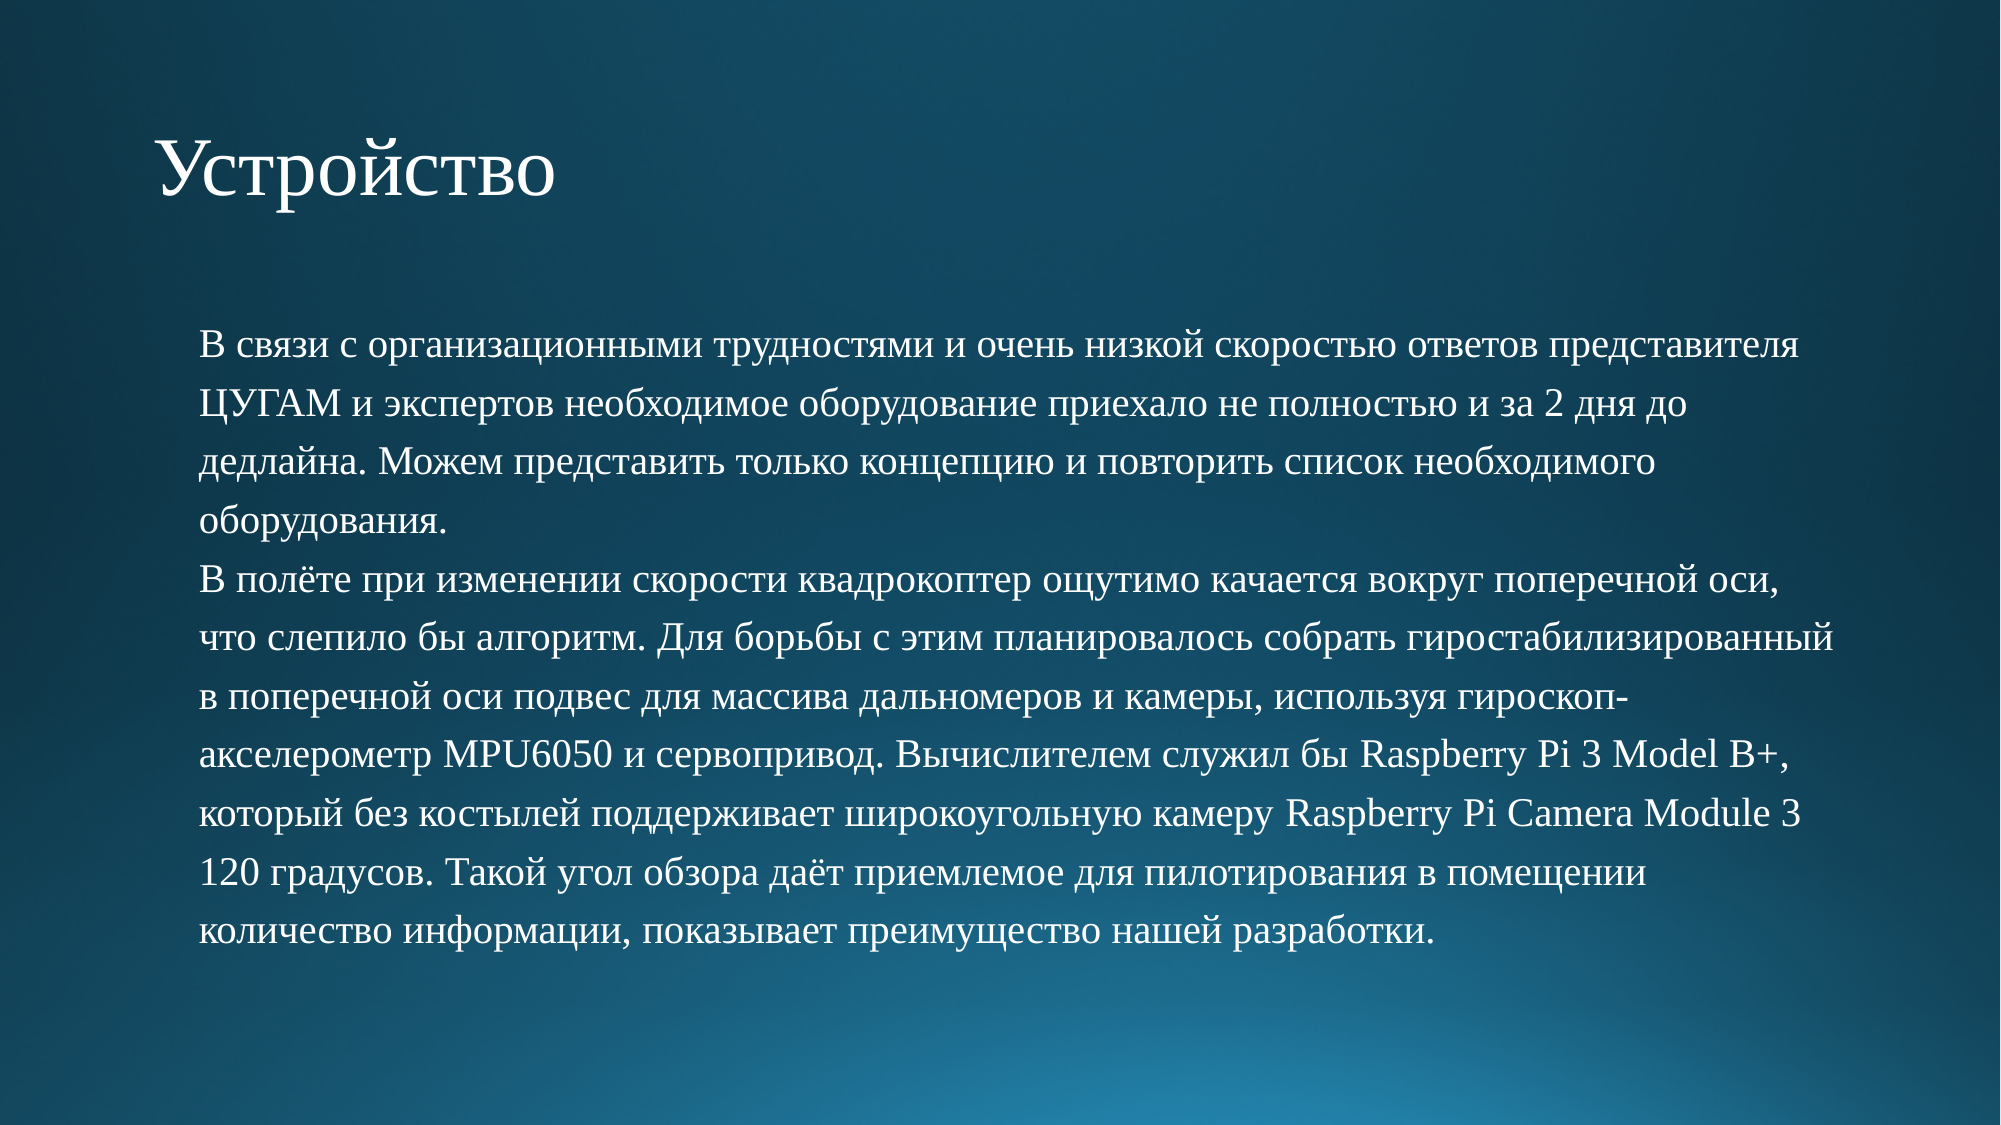

# Устройство
В связи с организационными трудностями и очень низкой скоростью ответов представителя ЦУГАМ и экспертов необходимое оборудование приехало не полностью и за 2 дня до дедлайна. Можем представить только концепцию и повторить список необходимого оборудования.
В полёте при изменении скорости квадрокоптер ощутимо качается вокруг поперечной оси, что слепило бы алгоритм. Для борьбы с этим планировалось собрать гиростабилизированный в поперечной оси подвес для массива дальномеров и камеры, используя гироскоп-акселерометр MPU6050 и сервопривод. Вычислителем служил бы Raspberry Pi 3 Model B+, который без костылей поддерживает широкоугольную камеру Raspberry Pi Camera Module 3 120 градусов. Такой угол обзора даёт приемлемое для пилотирования в помещении количество информации, показывает преимущество нашей разработки.